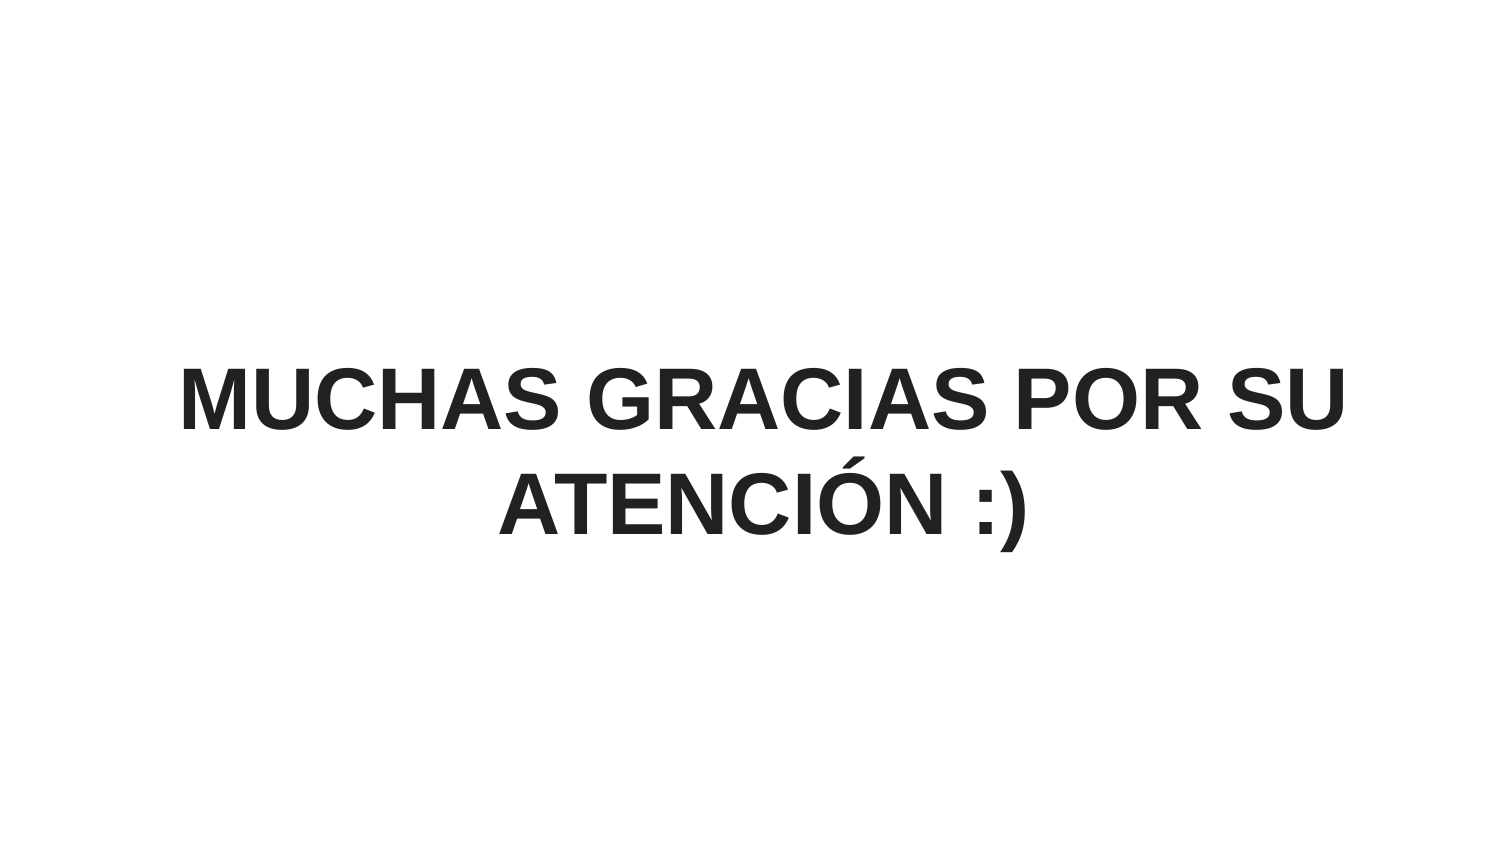

# MUCHAS GRACIAS POR SU ATENCIÓN :)